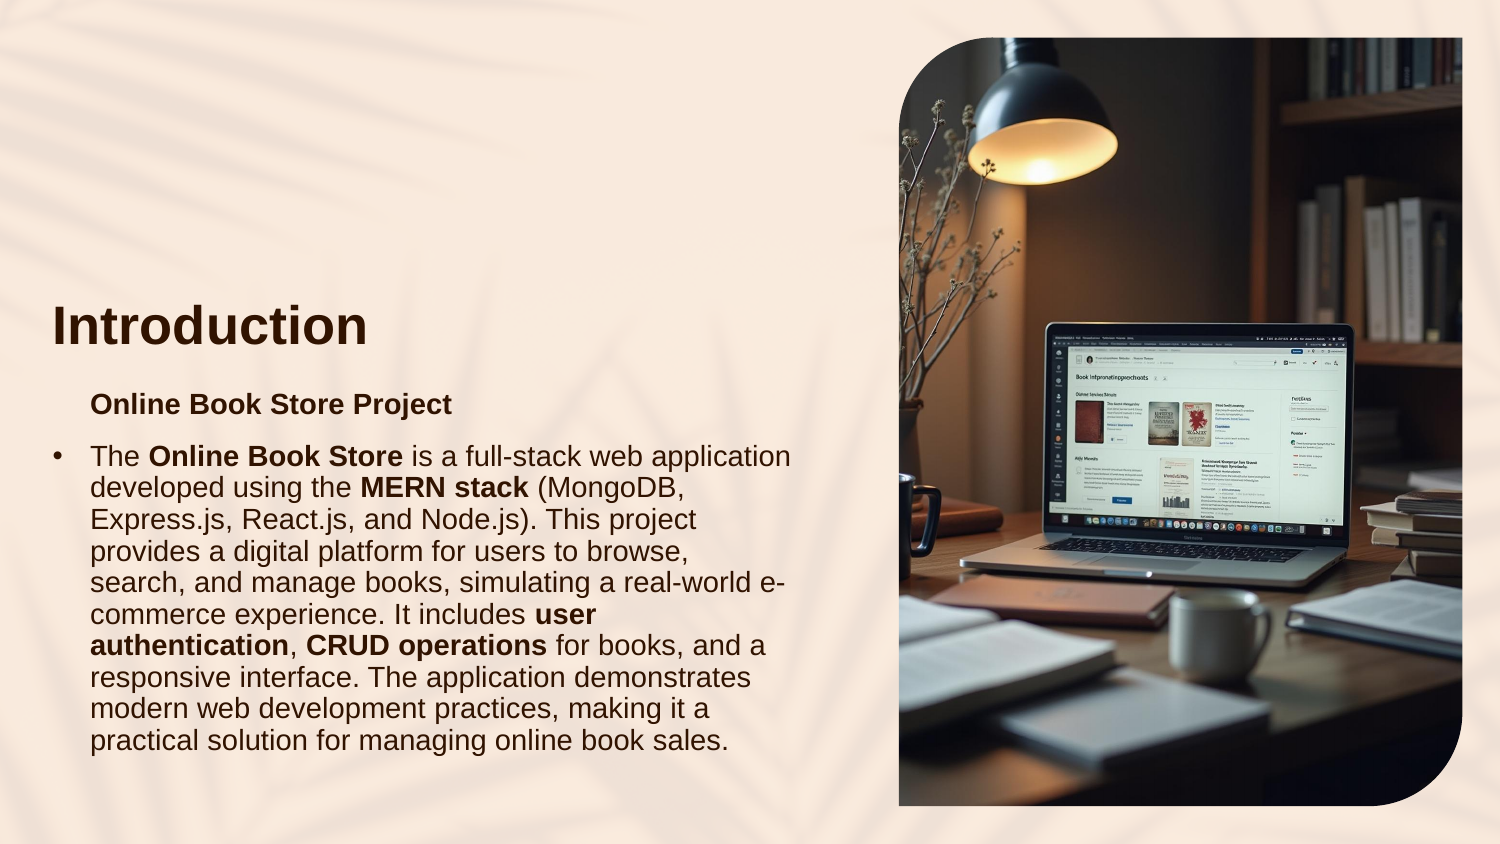

# Introduction

Online Book Store Project
The Online Book Store is a full-stack web application developed using the MERN stack (MongoDB, Express.js, React.js, and Node.js). This project provides a digital platform for users to browse, search, and manage books, simulating a real-world e-commerce experience. It includes user authentication, CRUD operations for books, and a responsive interface. The application demonstrates modern web development practices, making it a practical solution for managing online book sales.